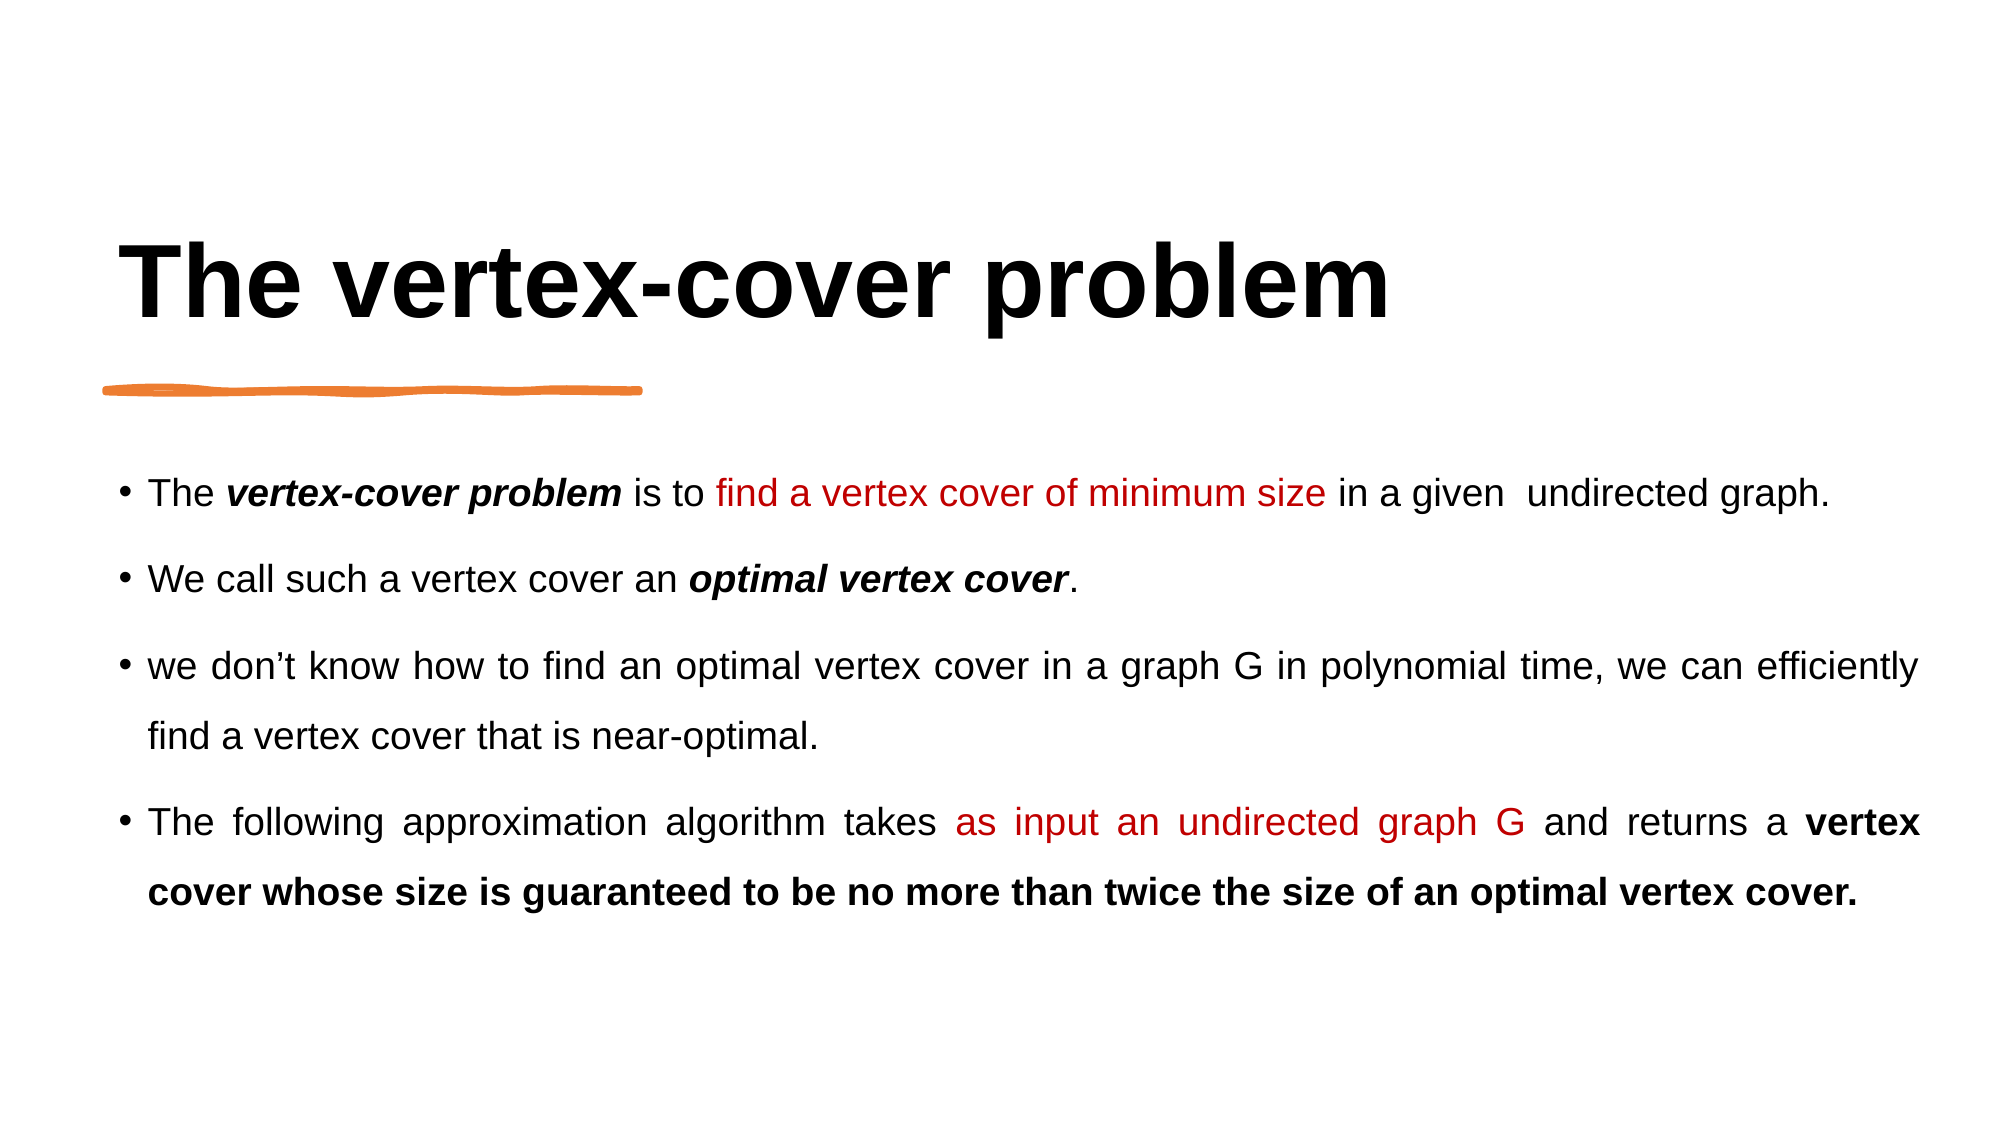

# The vertex-cover problem

The vertex-cover problem is to find a vertex cover of minimum size in a given  undirected graph.
We call such a vertex cover an optimal vertex cover.
we don’t know how to find an optimal vertex cover in a graph G in polynomial time, we can efficiently find a vertex cover that is near-optimal.
The following approximation algorithm takes as input an undirected graph G and returns a vertex cover whose size is guaranteed to be no more than twice the size of an optimal vertex cover.